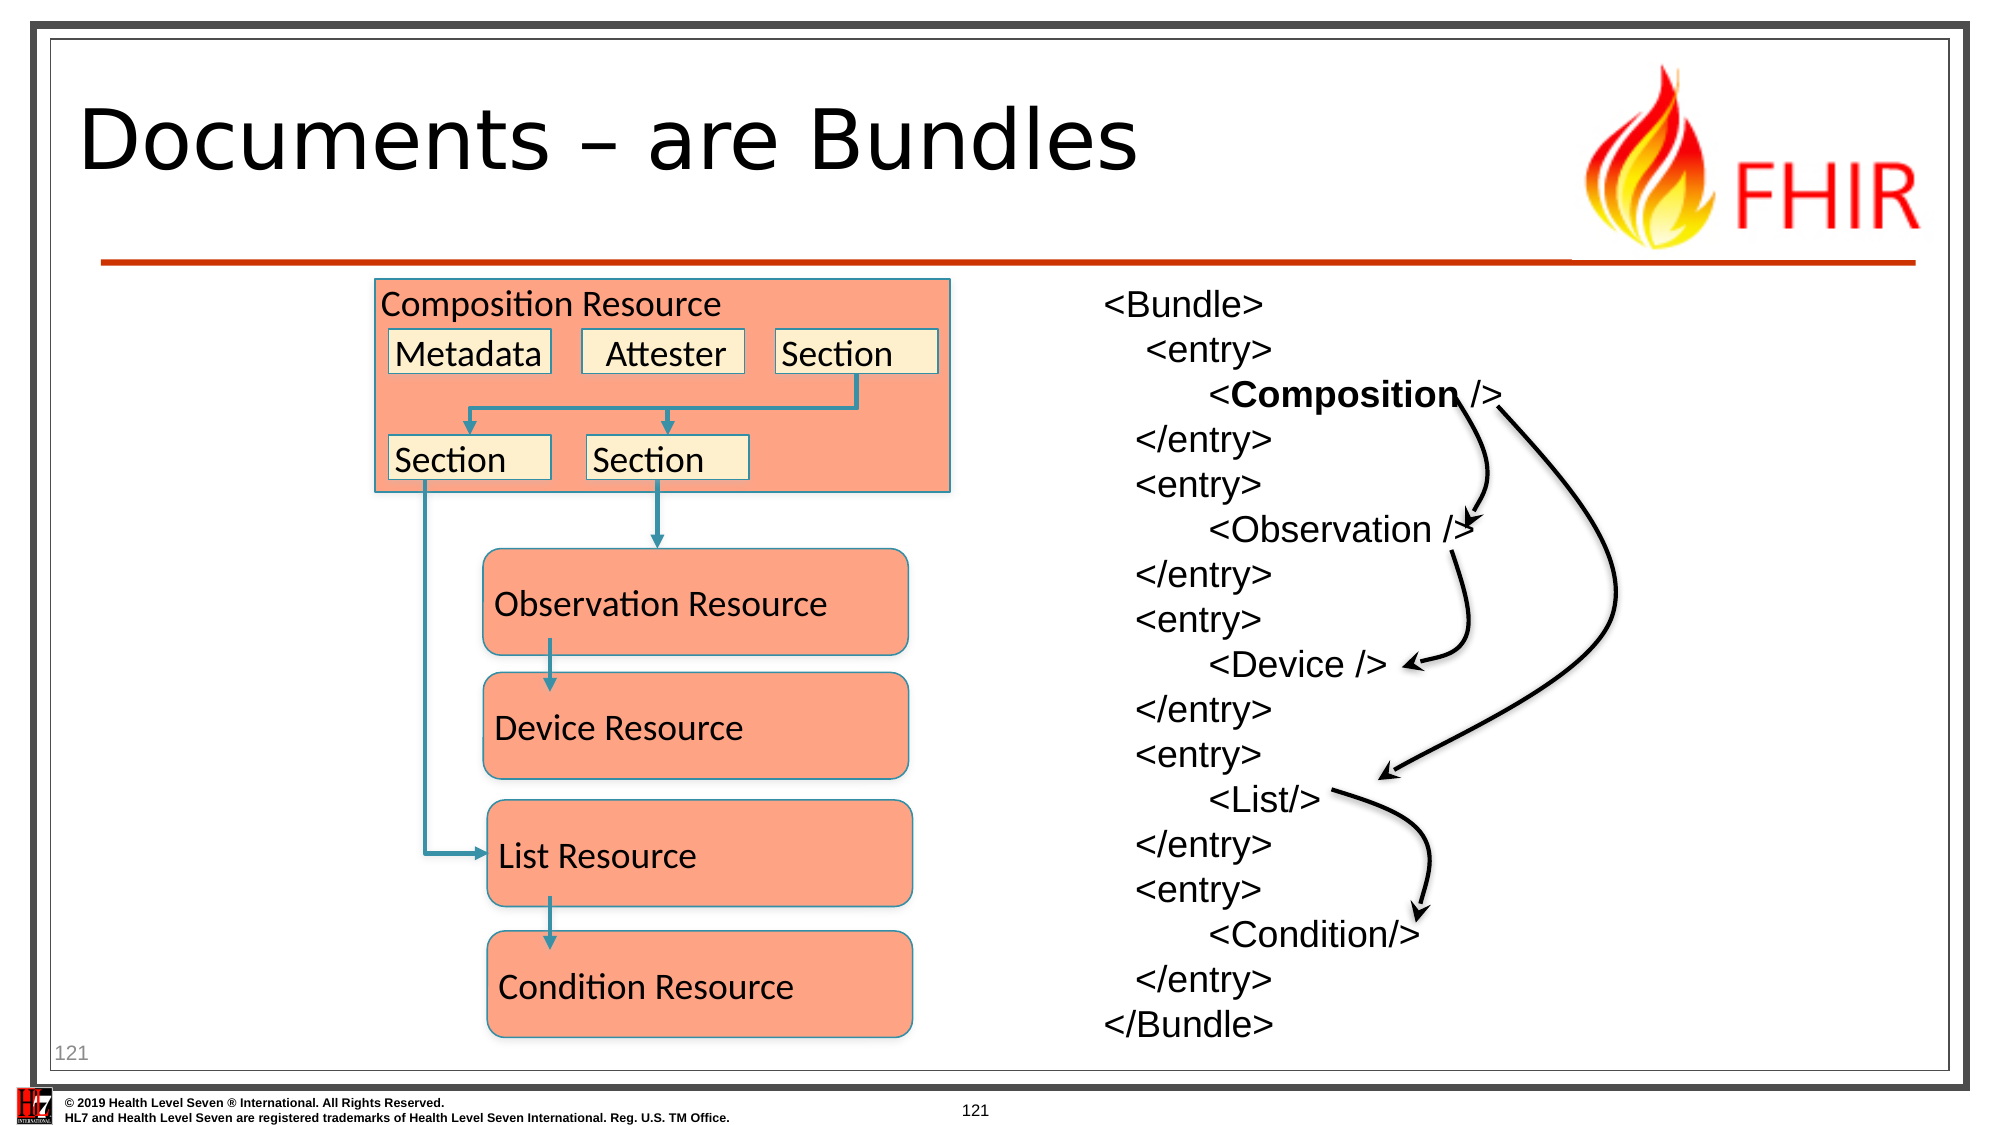

# Documents – are Bundles
<Bundle>
    <entry>
          <Composition />
   </entry>
   <entry>
          <Observation />
   </entry>
   <entry>
          <Device />
   </entry>
   <entry>
          <List/>
   </entry>
   <entry>
          <Condition/>
   </entry>
</Bundle>
Composition Resource
Metadata
Attester
Section

Section
Section
Observation Resource

Device Resource

List Resource
Condition Resource
121